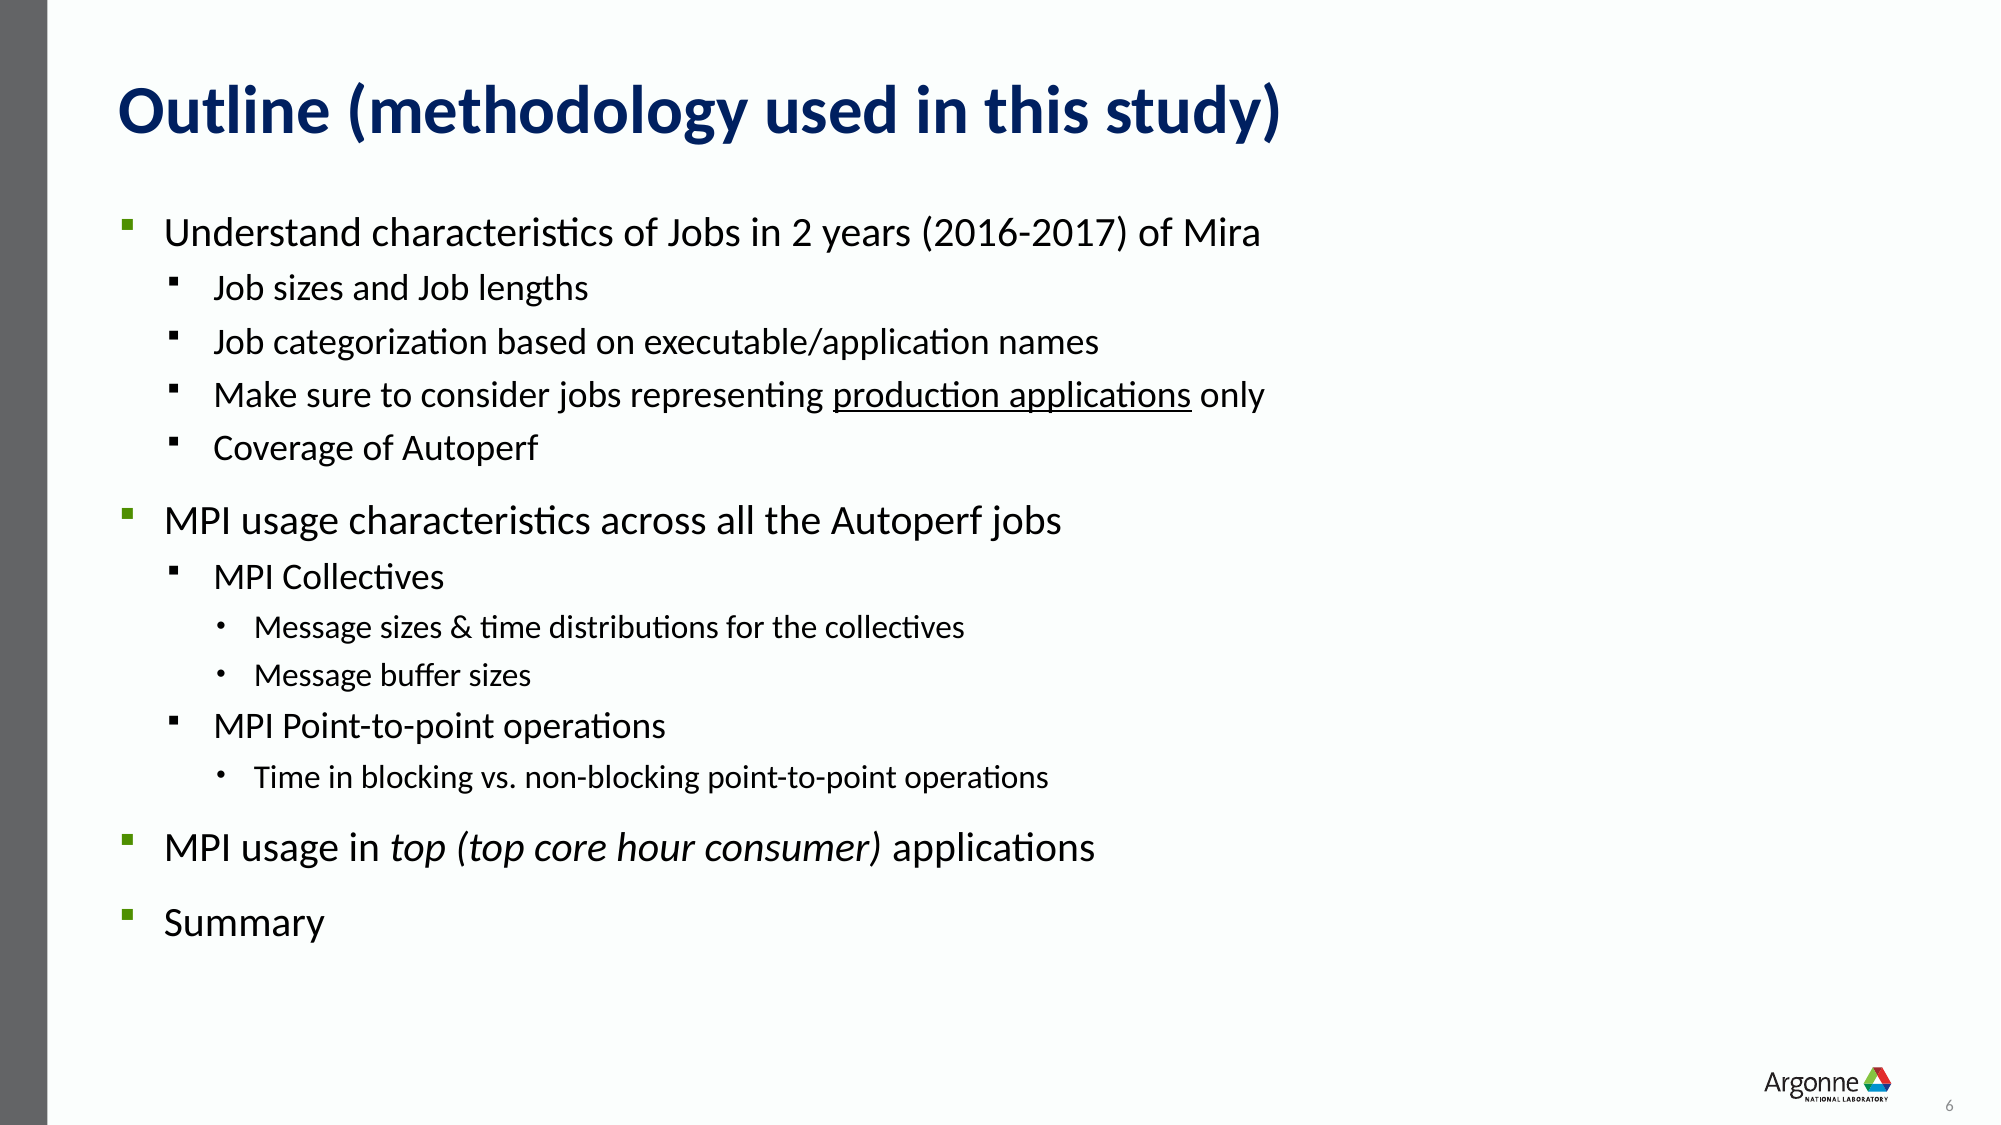

# Outline (methodology used in this study)
Understand characteristics of Jobs in 2 years (2016-2017) of Mira
Job sizes and Job lengths
Job categorization based on executable/application names
Make sure to consider jobs representing production applications only
Coverage of Autoperf
MPI usage characteristics across all the Autoperf jobs
MPI Collectives
Message sizes & time distributions for the collectives
Message buffer sizes
MPI Point-to-point operations
Time in blocking vs. non-blocking point-to-point operations
MPI usage in top (top core hour consumer) applications
Summary